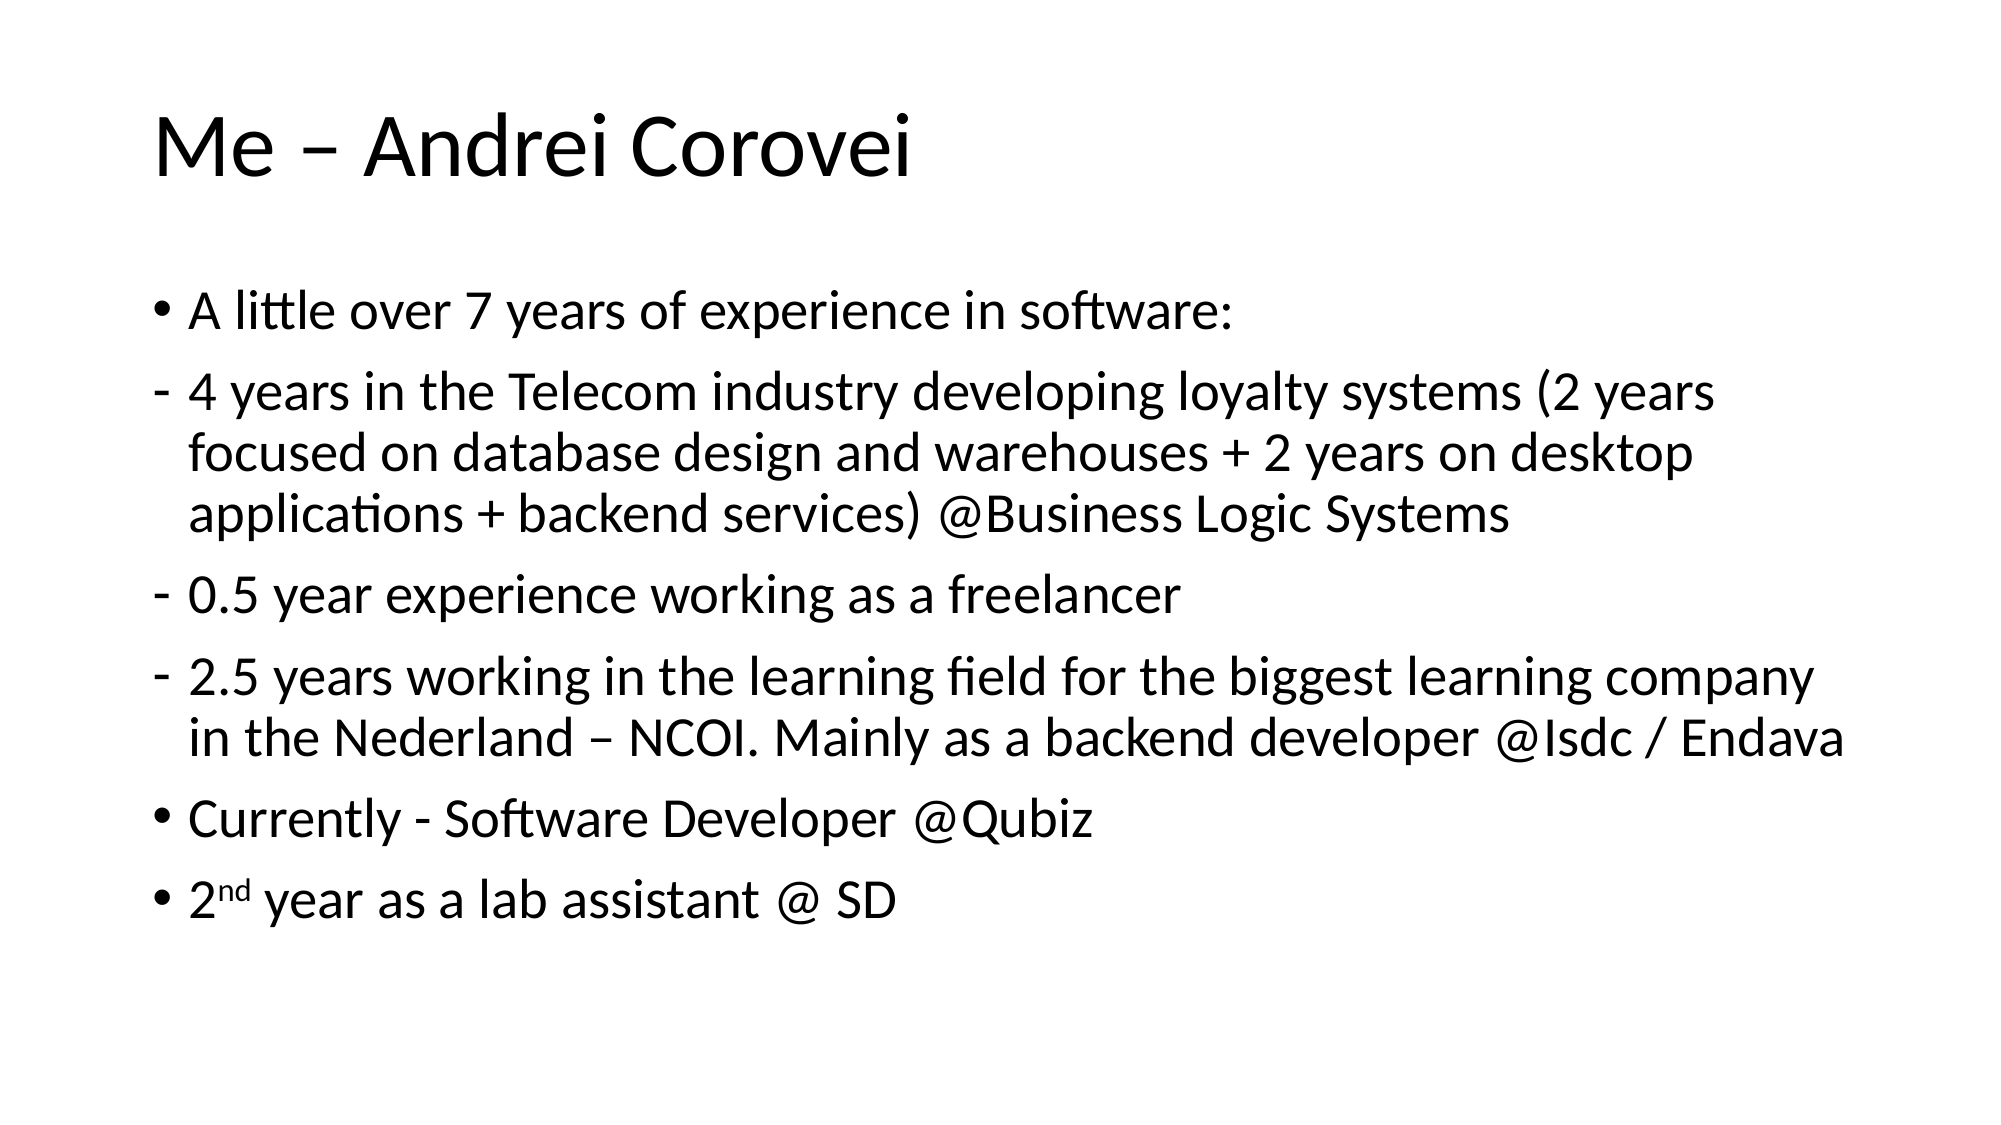

# Me – Andrei Corovei
A little over 7 years of experience in software:
4 years in the Telecom industry developing loyalty systems (2 years focused on database design and warehouses + 2 years on desktop applications + backend services) @Business Logic Systems
0.5 year experience working as a freelancer
2.5 years working in the learning field for the biggest learning company in the Nederland – NCOI. Mainly as a backend developer @Isdc / Endava
Currently - Software Developer @Qubiz
2nd year as a lab assistant @ SD